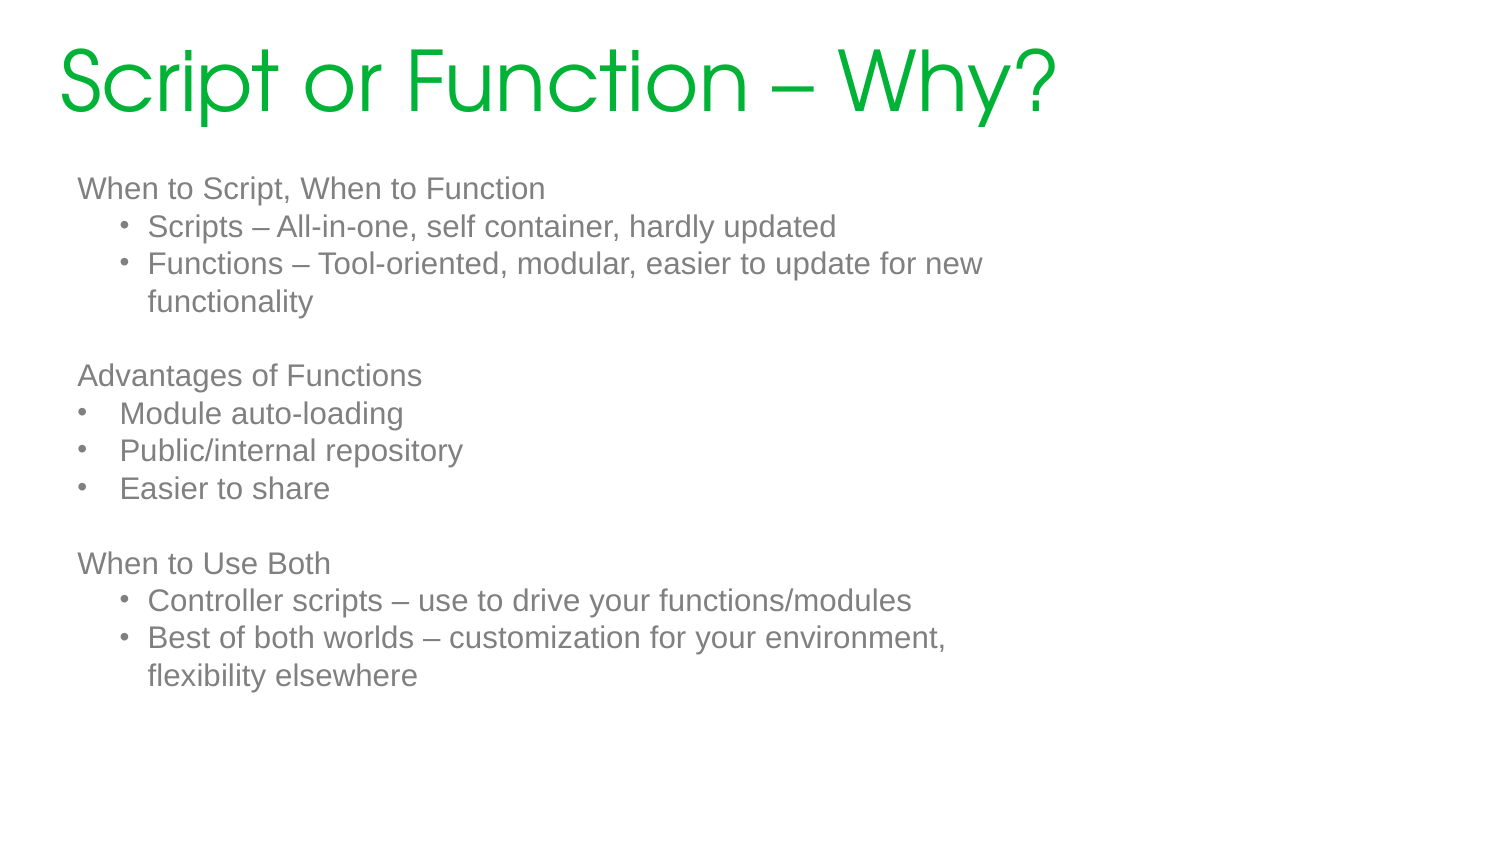

# Script or Function – Why?
When to Script, When to Function
Scripts – All-in-one, self container, hardly updated
Functions – Tool-oriented, modular, easier to update for new functionality

Advantages of Functions
Module auto-loading
Public/internal repository
Easier to share

When to Use Both
Controller scripts – use to drive your functions/modules
Best of both worlds – customization for your environment, flexibility elsewhere